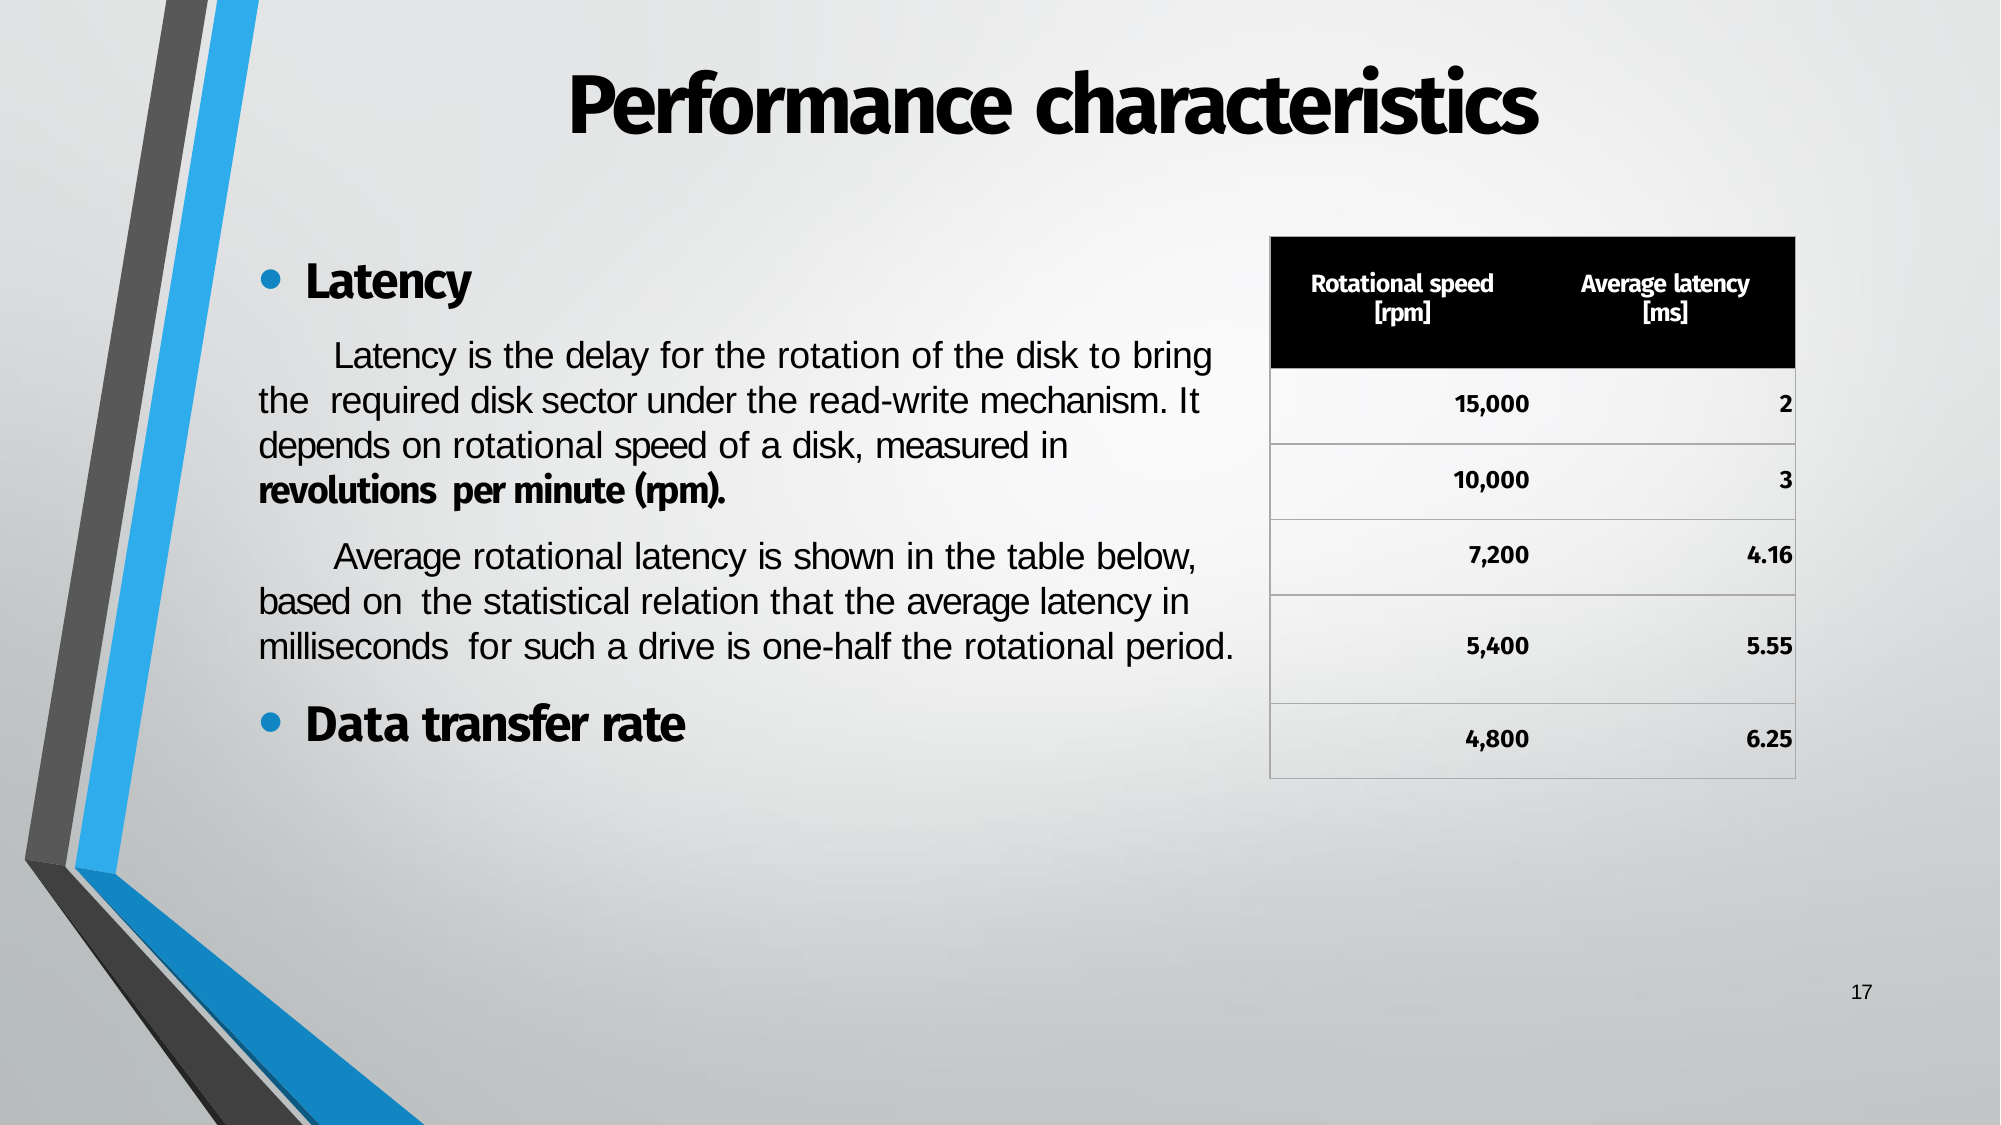

# Performance characteristics
Latency
Latency is the delay for the rotation of the disk to bring the  required disk sector under the read-write mechanism. It  depends on rotational speed of a disk, measured in revolutions  per minute (rpm).
Average rotational latency is shown in the table below, based on  the statistical relation that the average latency in milliseconds  for such a drive is one-half the rotational period.
Data transfer rate
| Rotational speed [rpm] | Average latency [ms] |
| --- | --- |
| 15,000 | 2 |
| 10,000 | 3 |
| 7,200 | 4.16 |
| 5,400 | 5.55 |
| 4,800 | 6.25 |

17